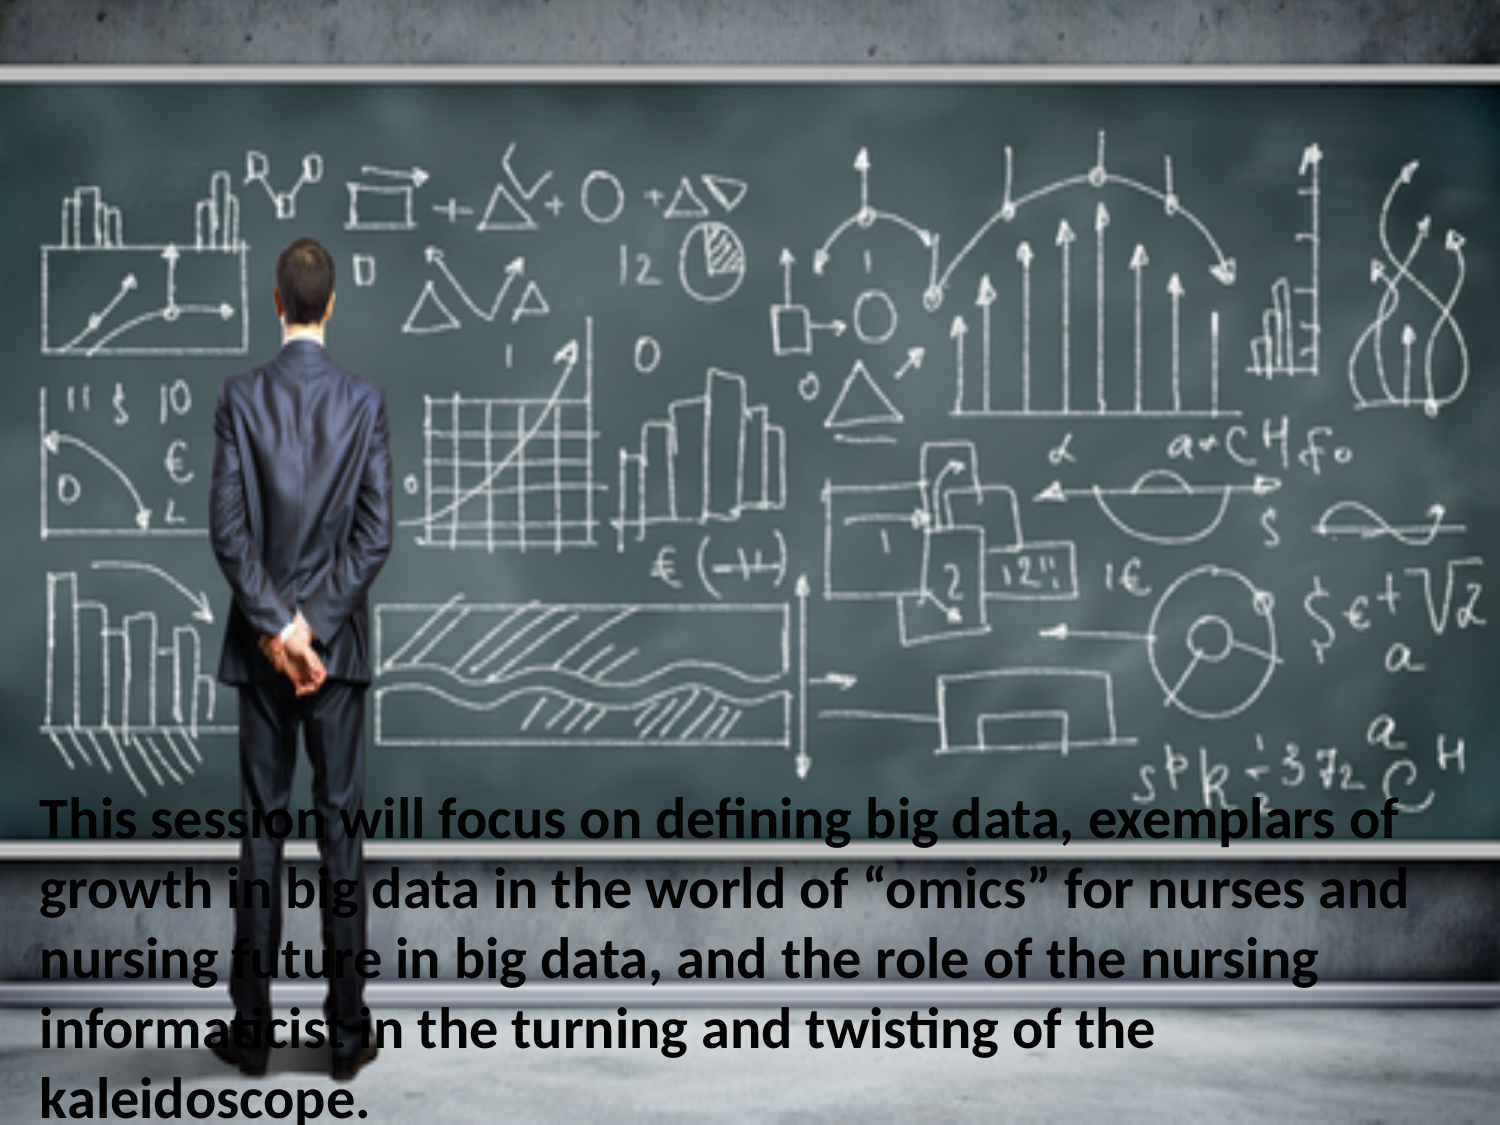

This session will focus on defining big data, exemplars of growth in big data in the world of “omics” for nurses and nursing future in big data, and the role of the nursing informaticist in the turning and twisting of the kaleidoscope.